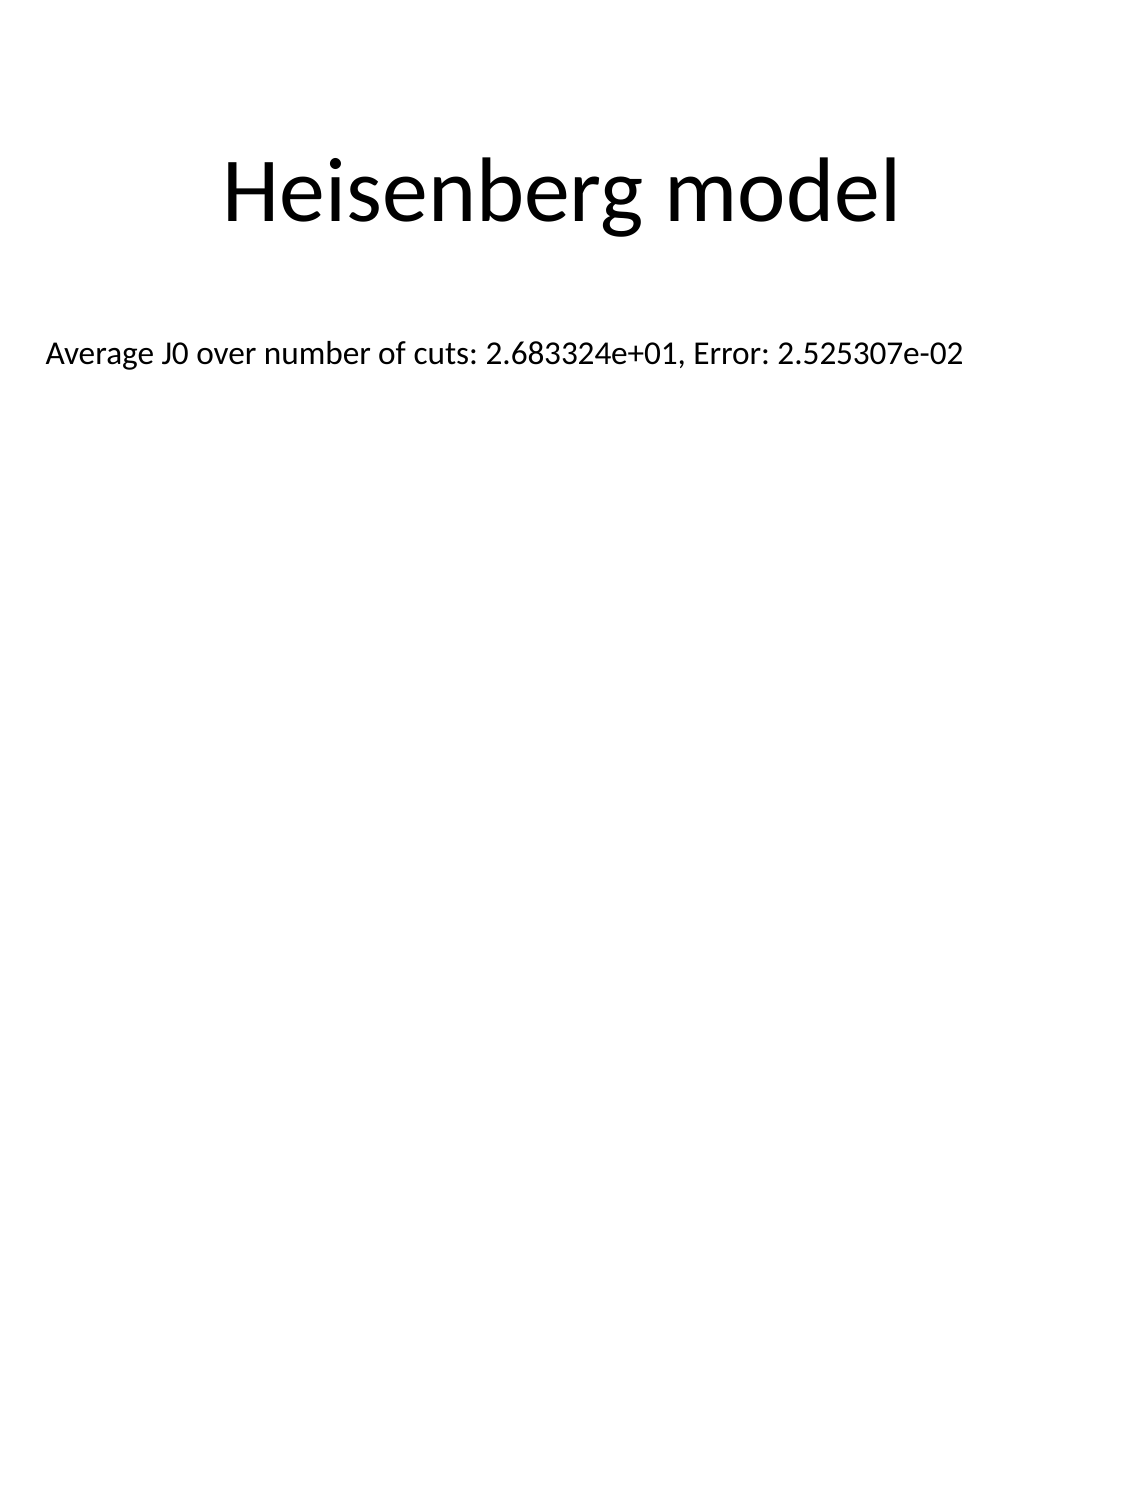

# Heisenberg model
Average J0 over number of cuts: 2.683324e+01, Error: 2.525307e-02